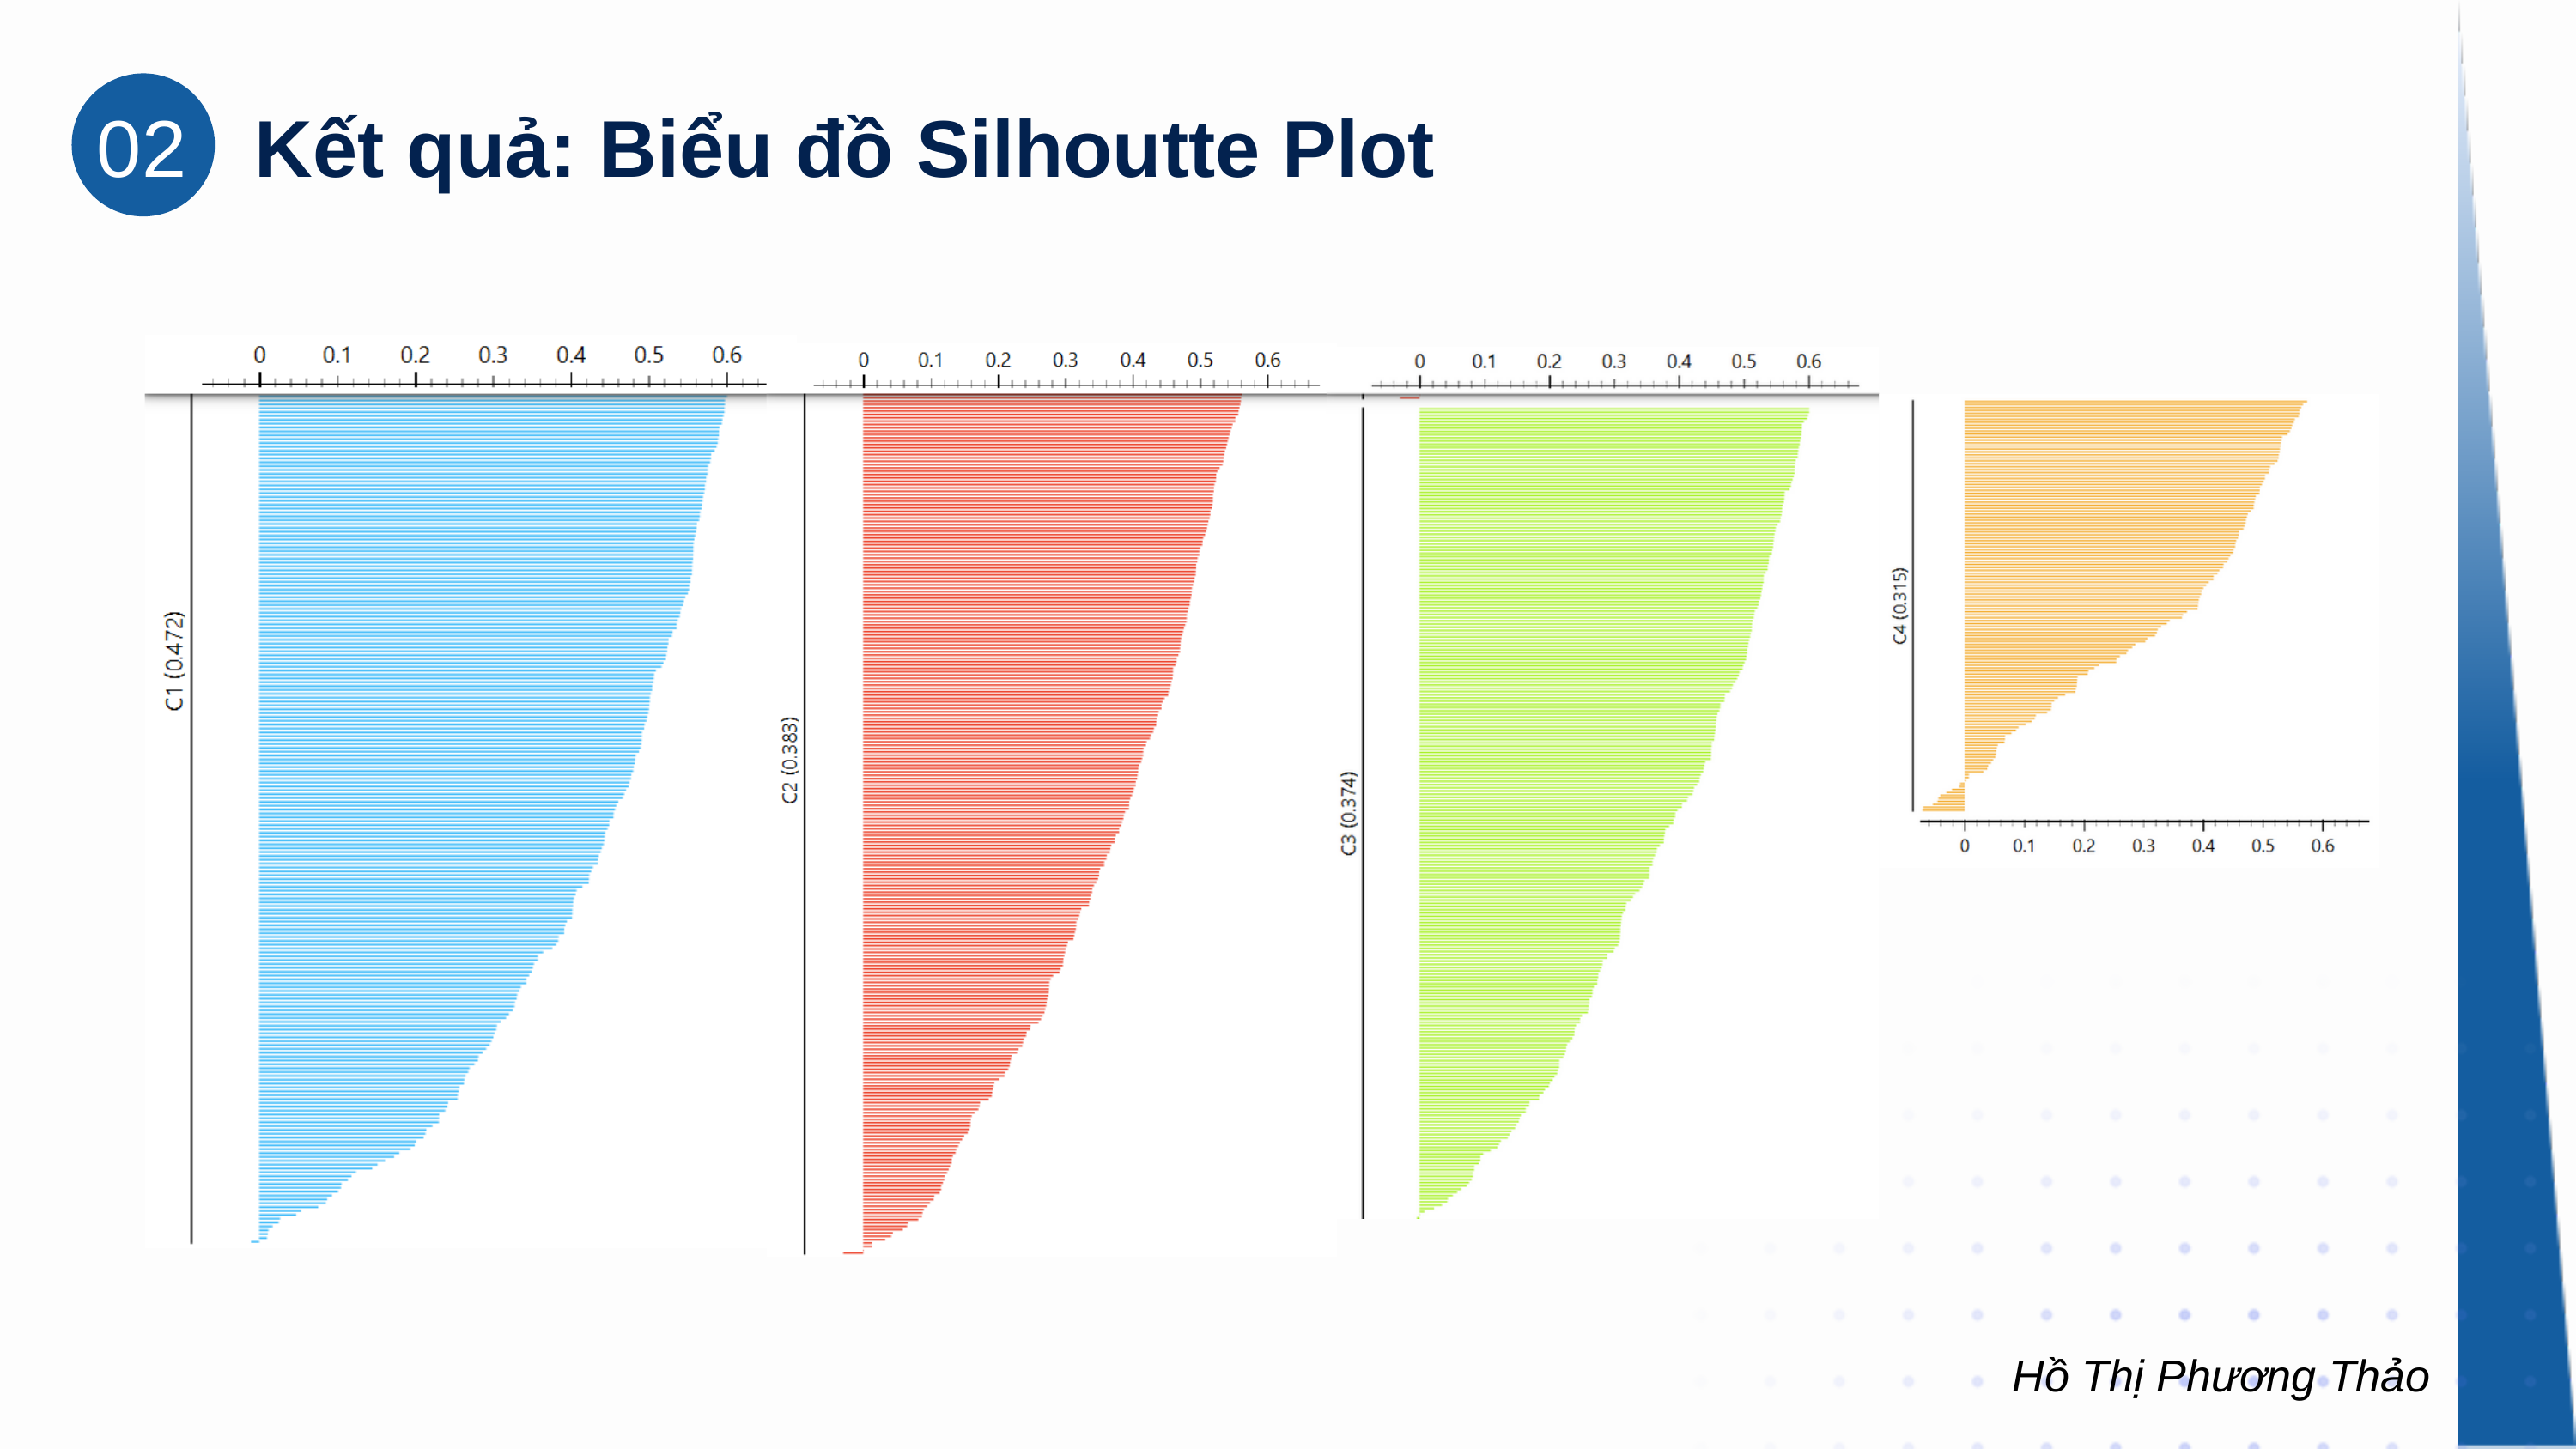

02
Kết quả: Biểu đồ Silhoutte Plot

Hồ Thị Phương Thảo